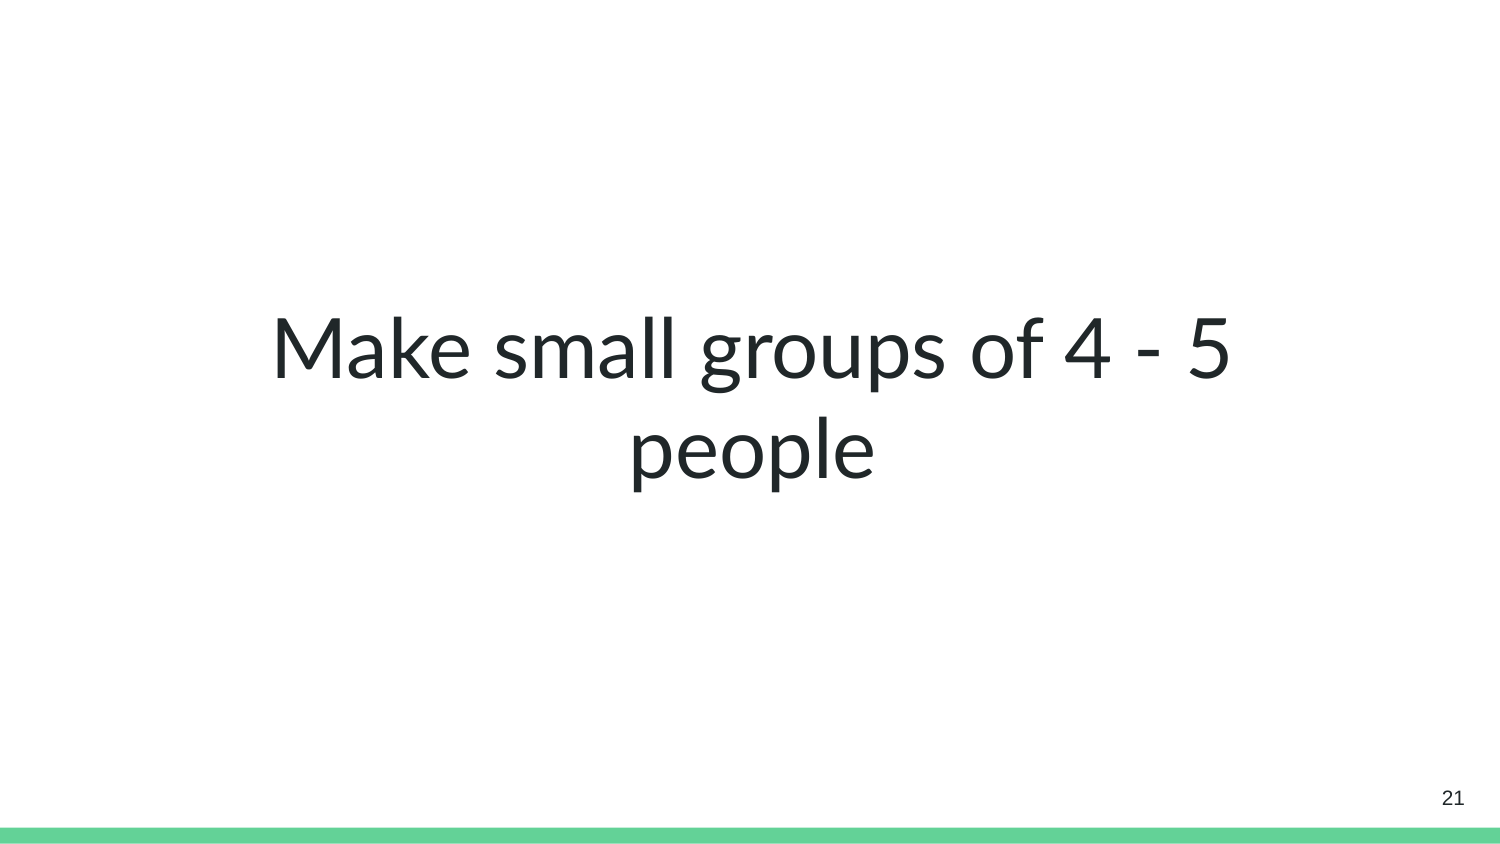

Make small groups of 4 - 5 people
21